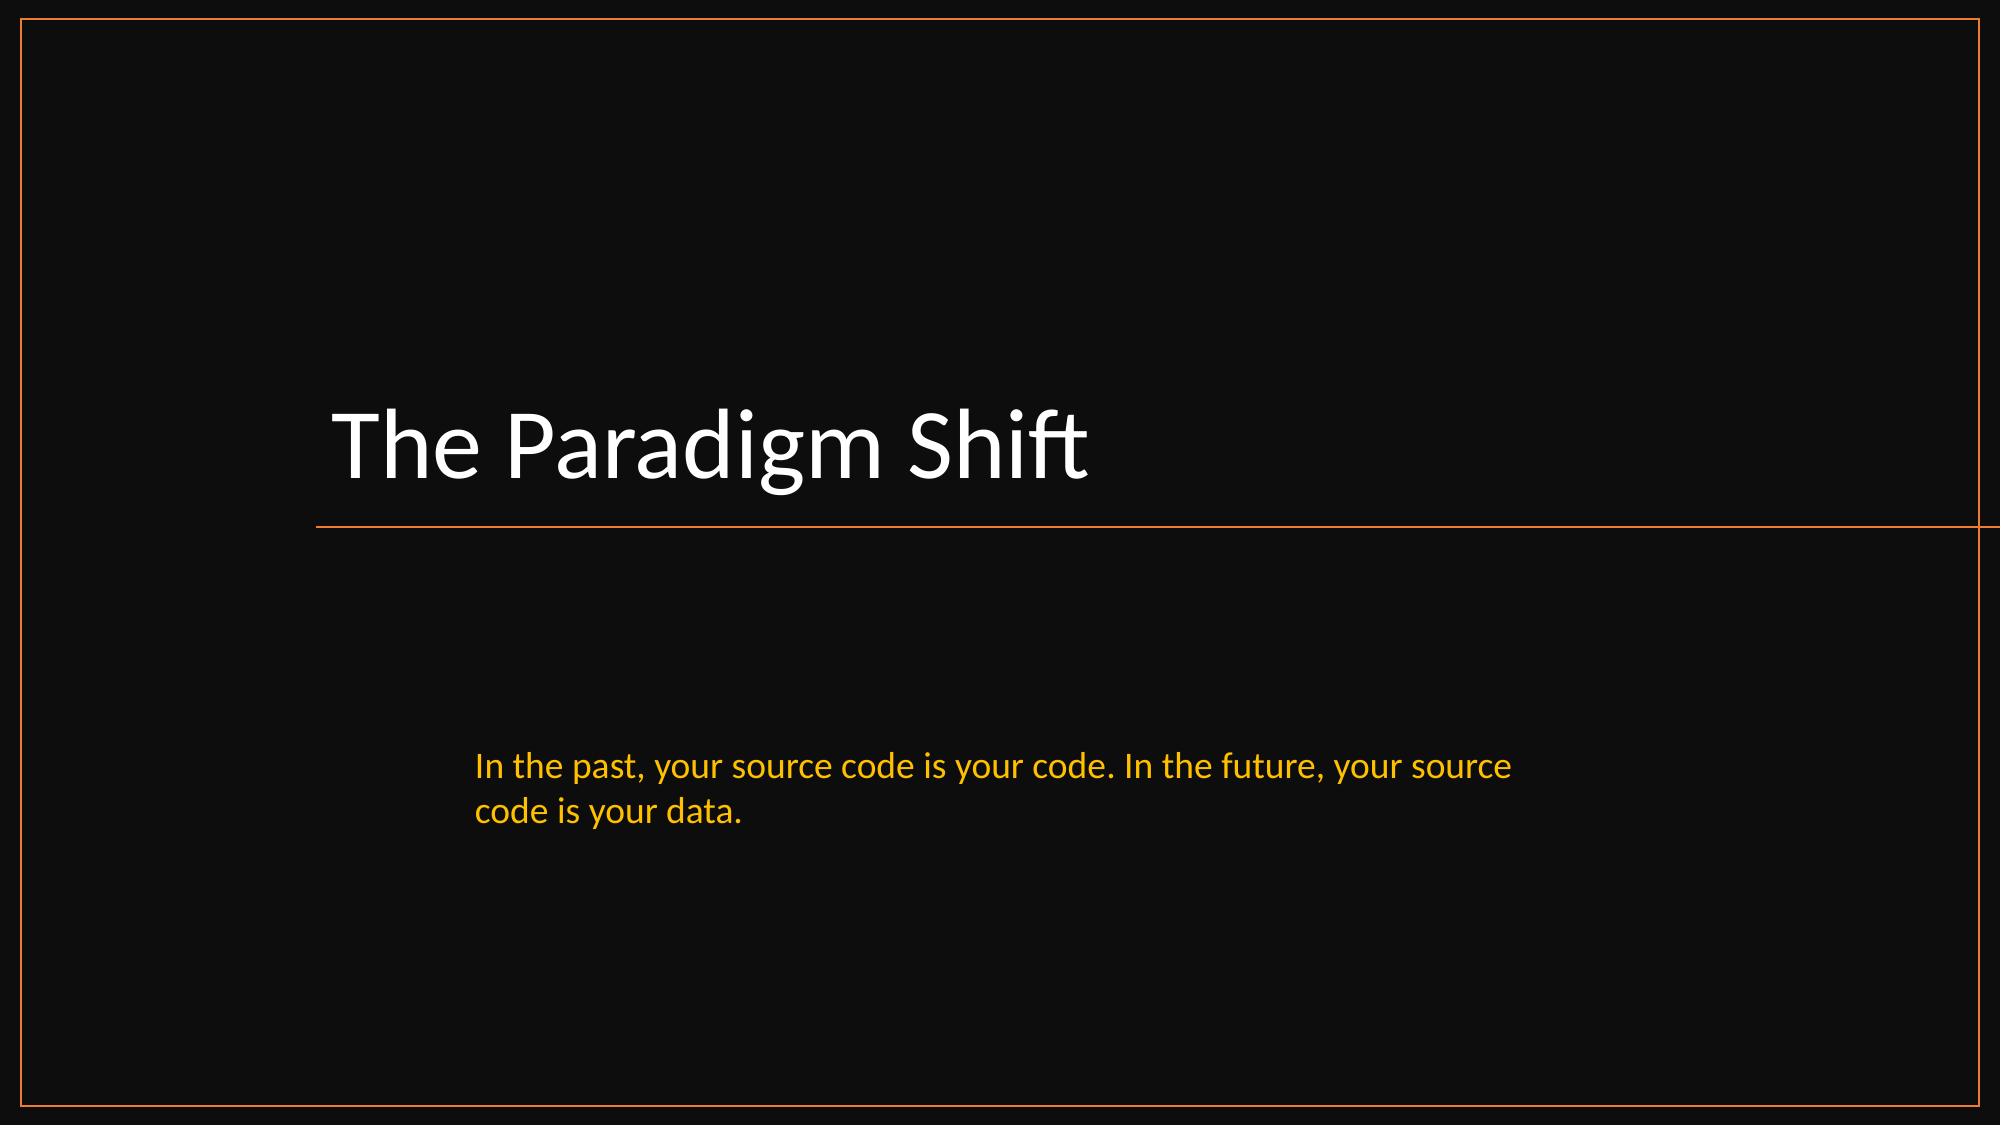

# The Paradigm Shift
In the past, your source code is your code. In the future, your source code is your data.